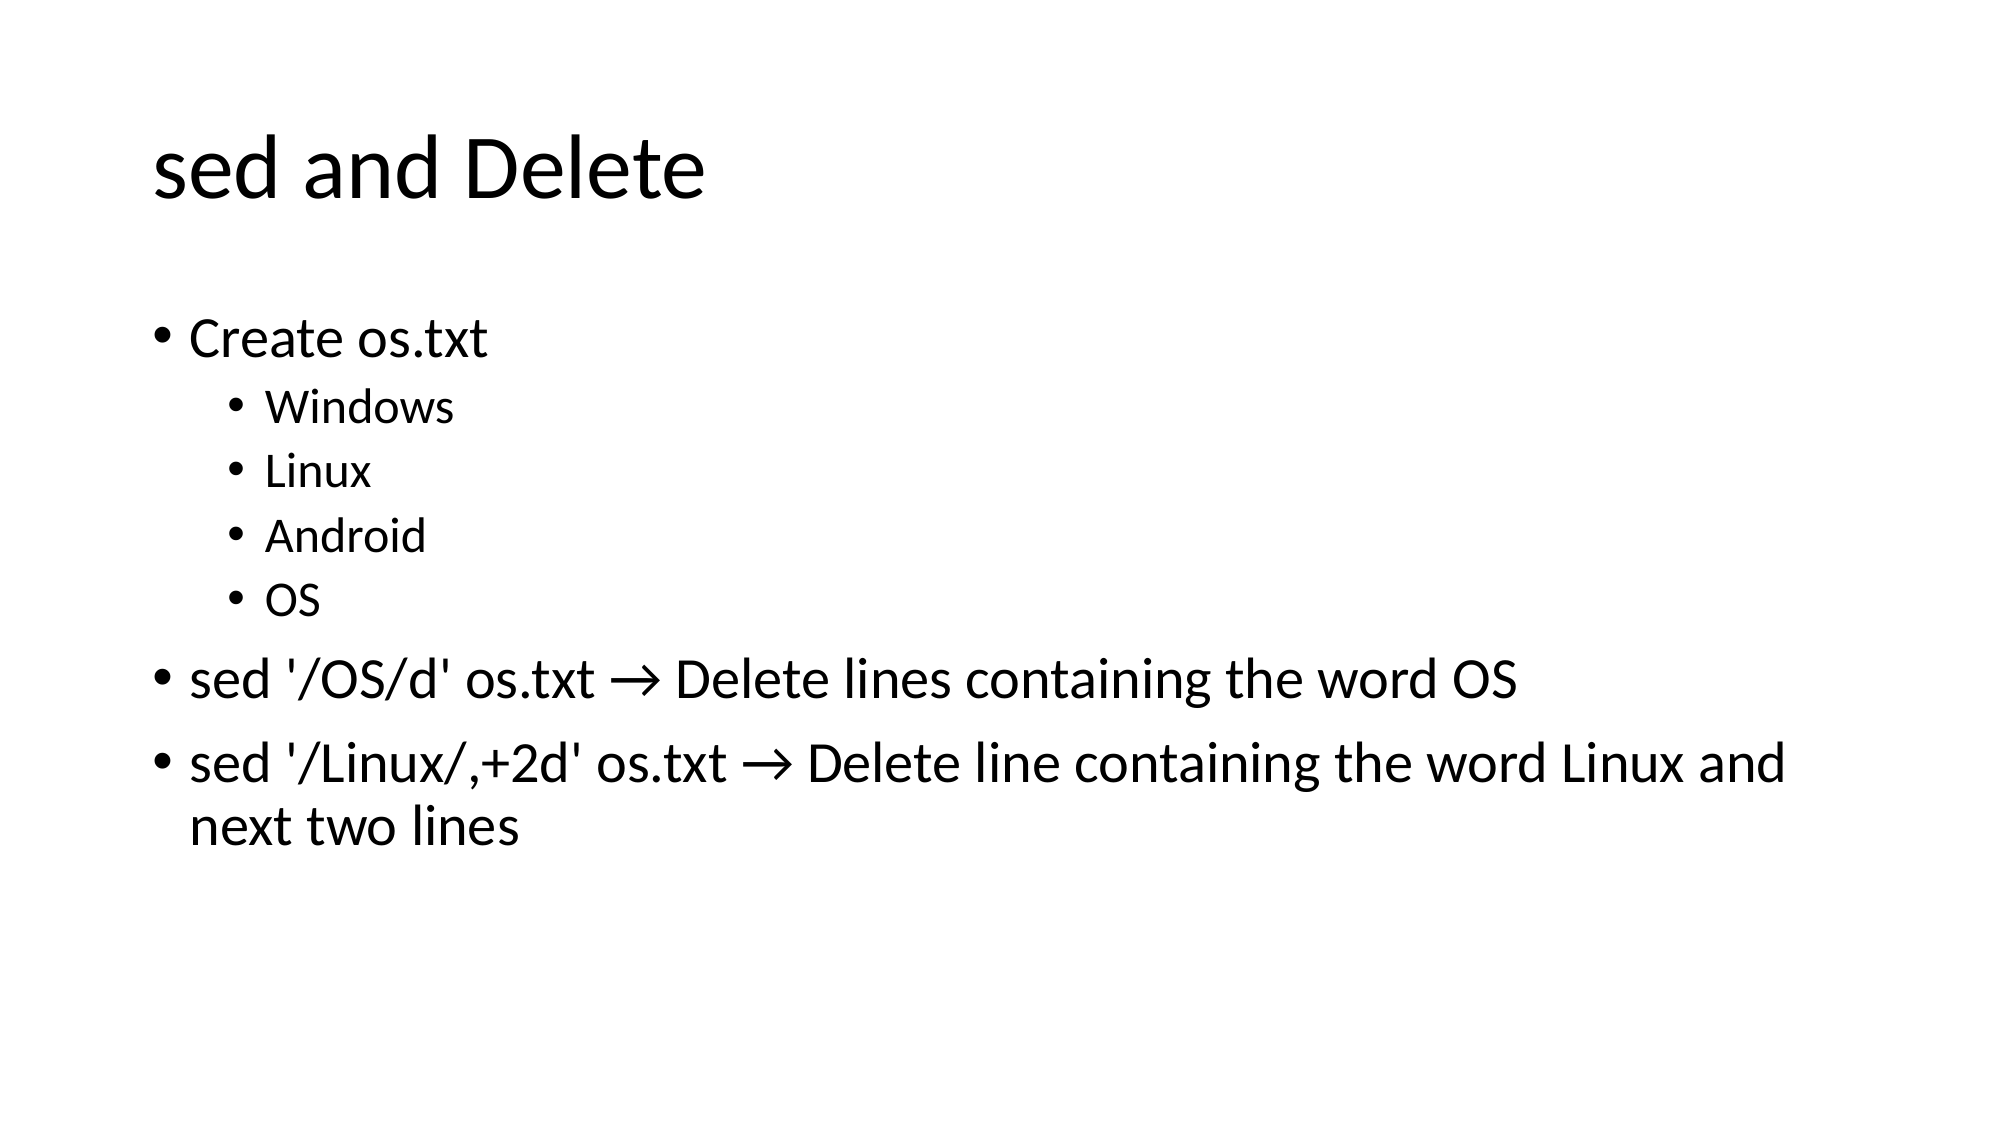

# sed and Delete
Create os.txt
Windows
Linux
Android
OS
sed '/OS/d' os.txt → Delete lines containing the word OS
sed '/Linux/,+2d' os.txt → Delete line containing the word Linux and next two lines